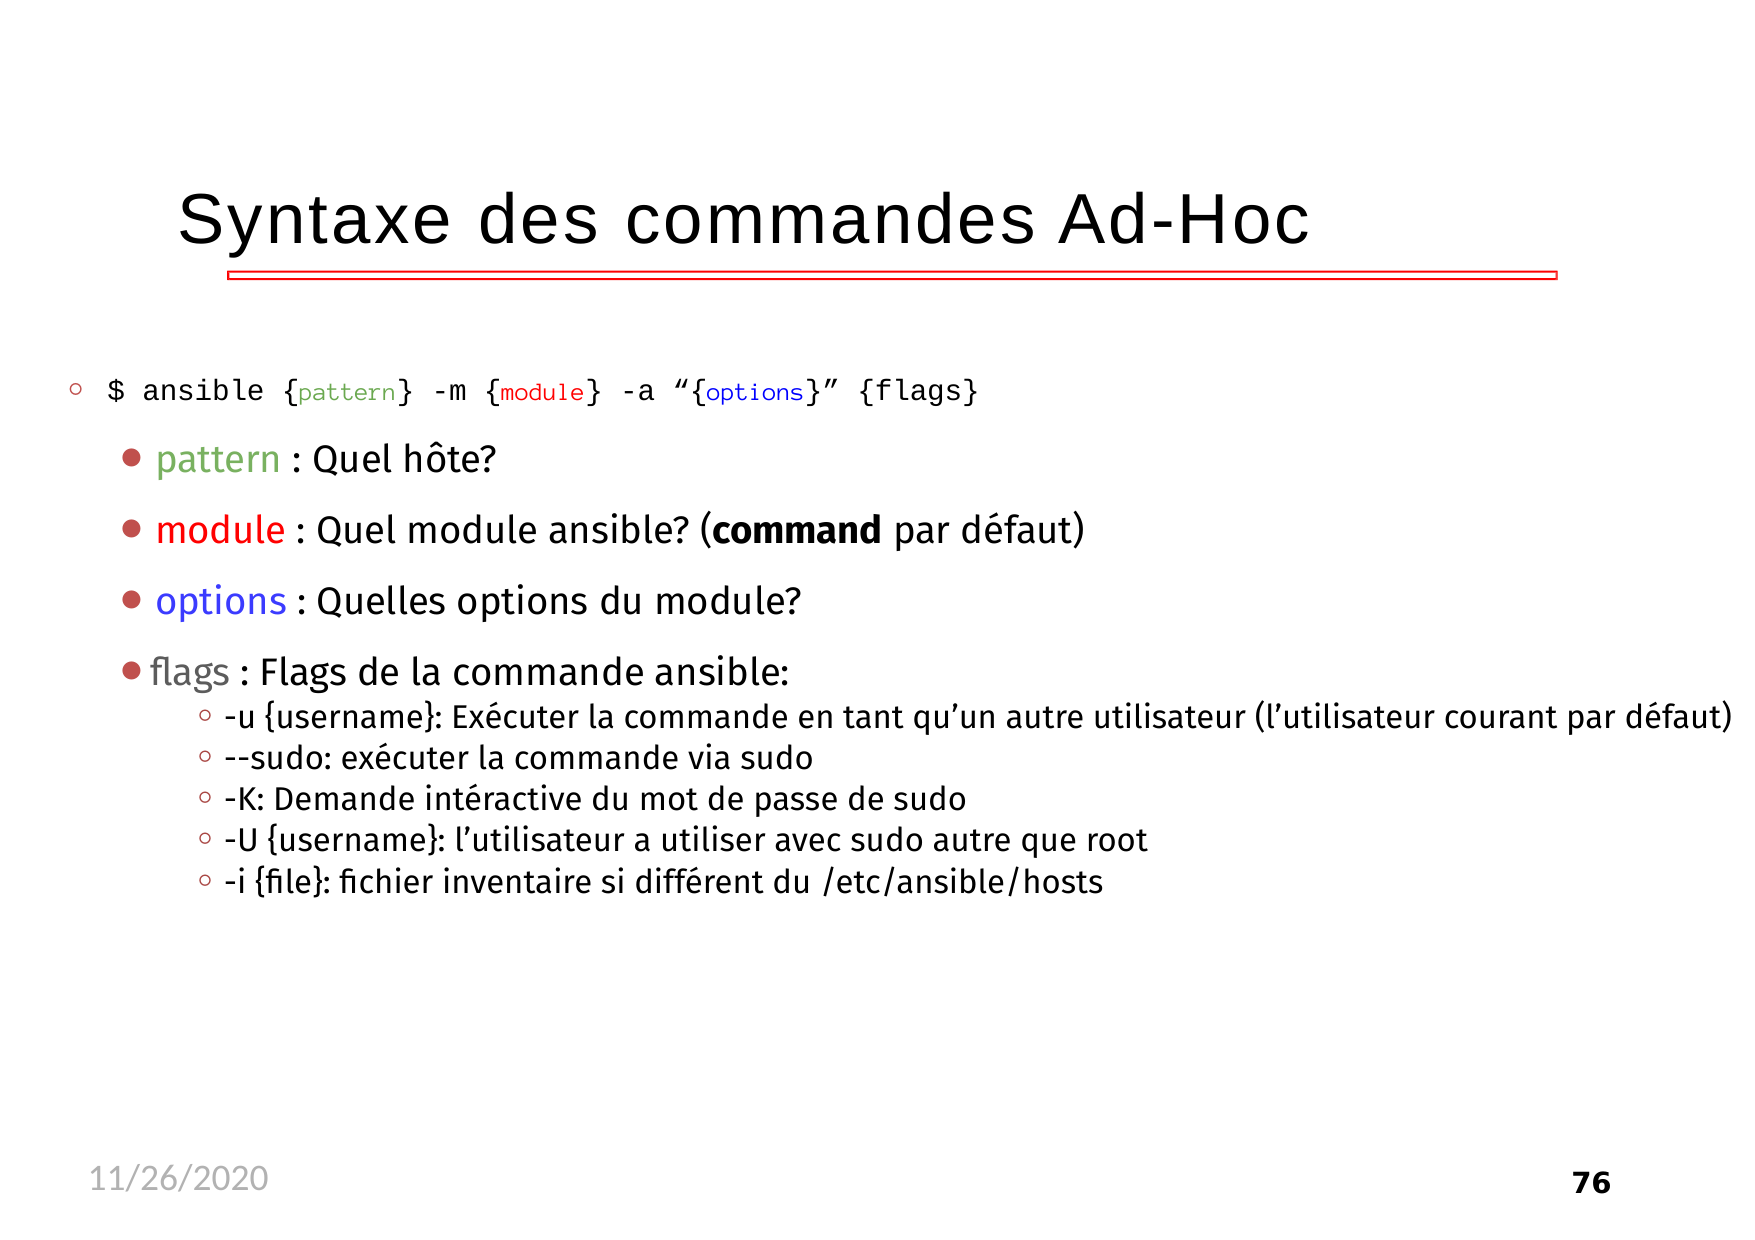

# Syntaxe des commandes Ad-Hoc
$ ansible {pattern} -m {module} -a “{options}” {flags}
pattern : Quel hôte?
module : Quel module ansible? (command par défaut)
options : Quelles options du module?
flags : Flags de la commande ansible:
-u {username}: Exécuter la commande en tant qu’un autre utilisateur (l’utilisateur courant par défaut)
--sudo: exécuter la commande via sudo
-K: Demande intéractive du mot de passe de sudo
-U {username}: l’utilisateur a utiliser avec sudo autre que root
-i {file}: fichier inventaire si différent du /etc/ansible/hosts

11/26/2020
76